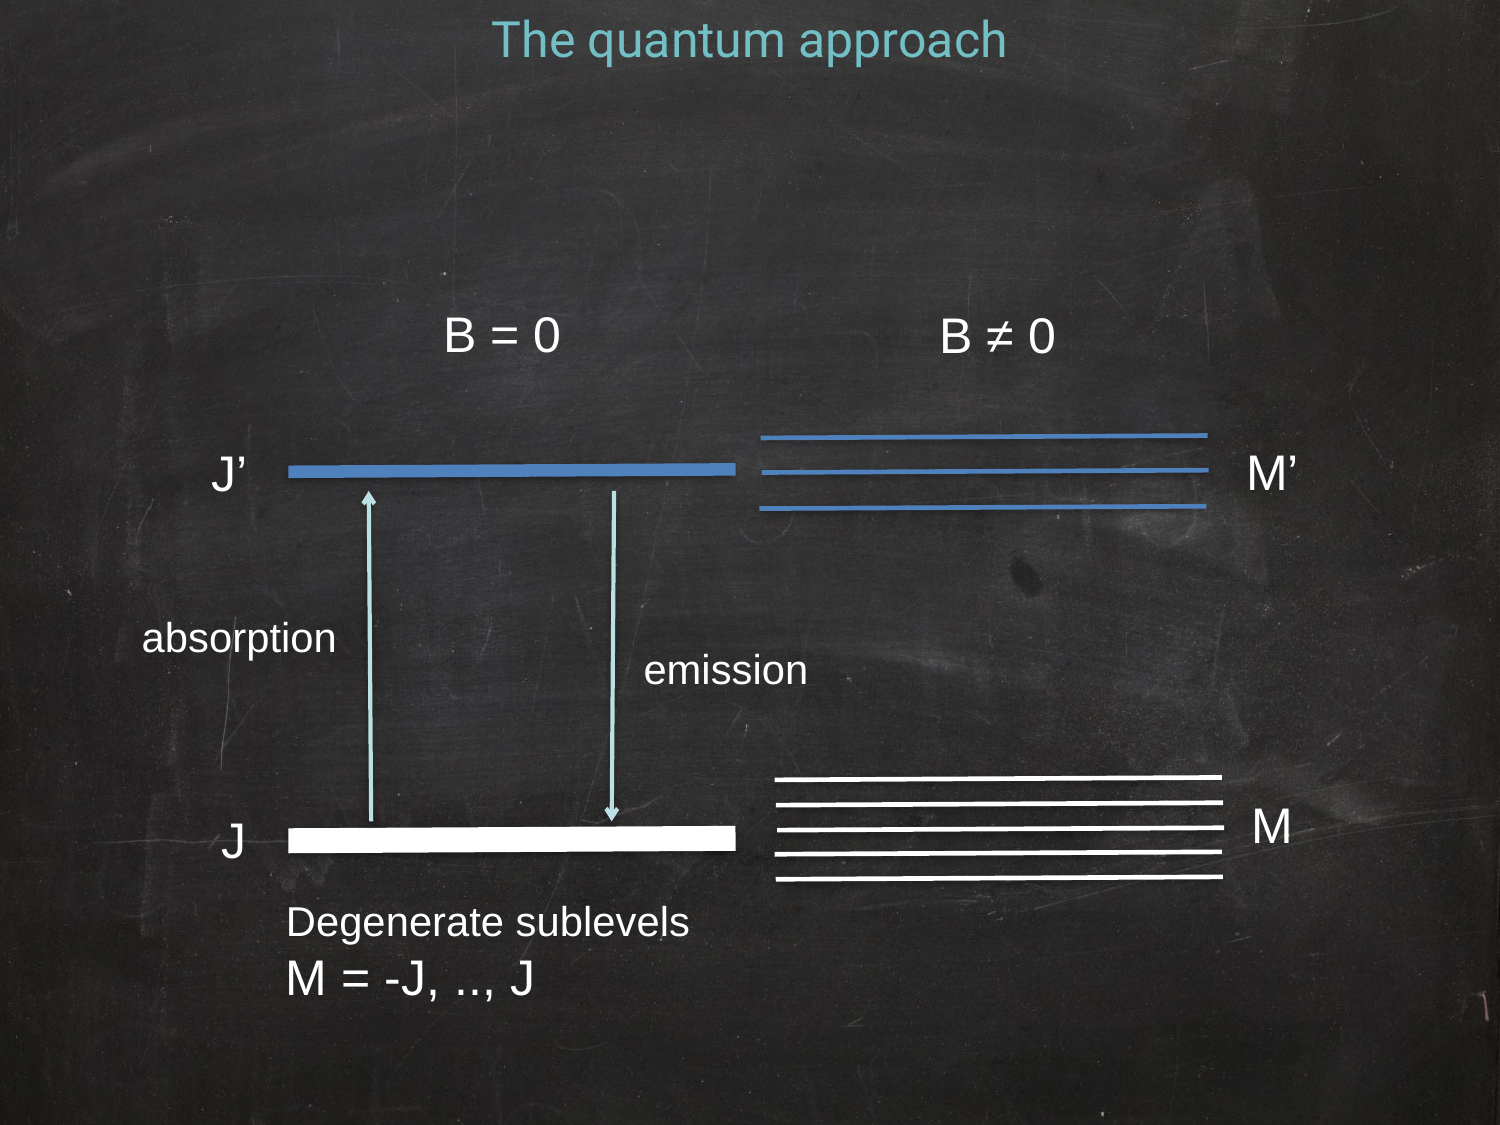

The quantum approach
B = 0
B ≠ 0
M’
J’
absorption
emission
M
J
Degenerate sublevels
M = -J, .., J